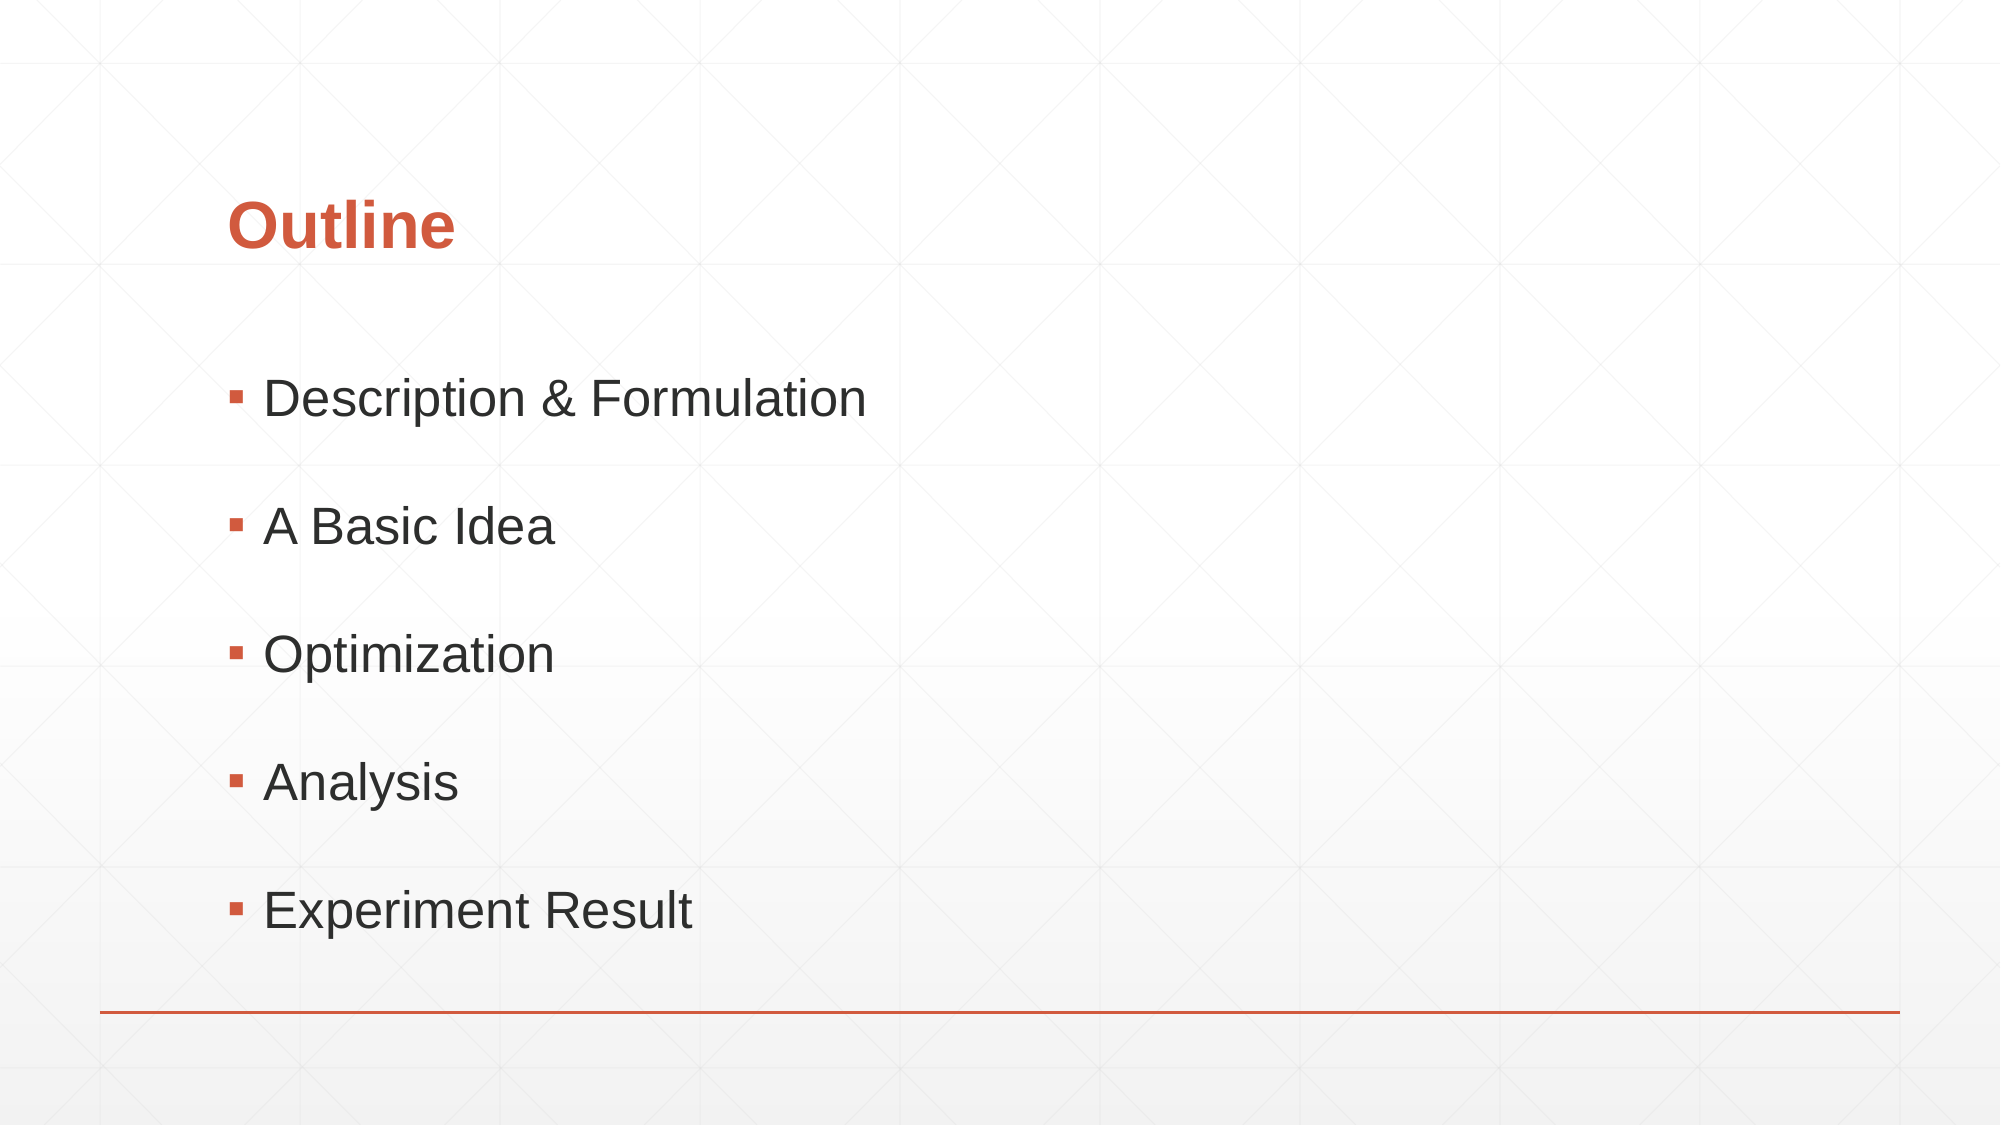

# Outline
Description & Formulation
A Basic Idea
Optimization
Analysis
Experiment Result